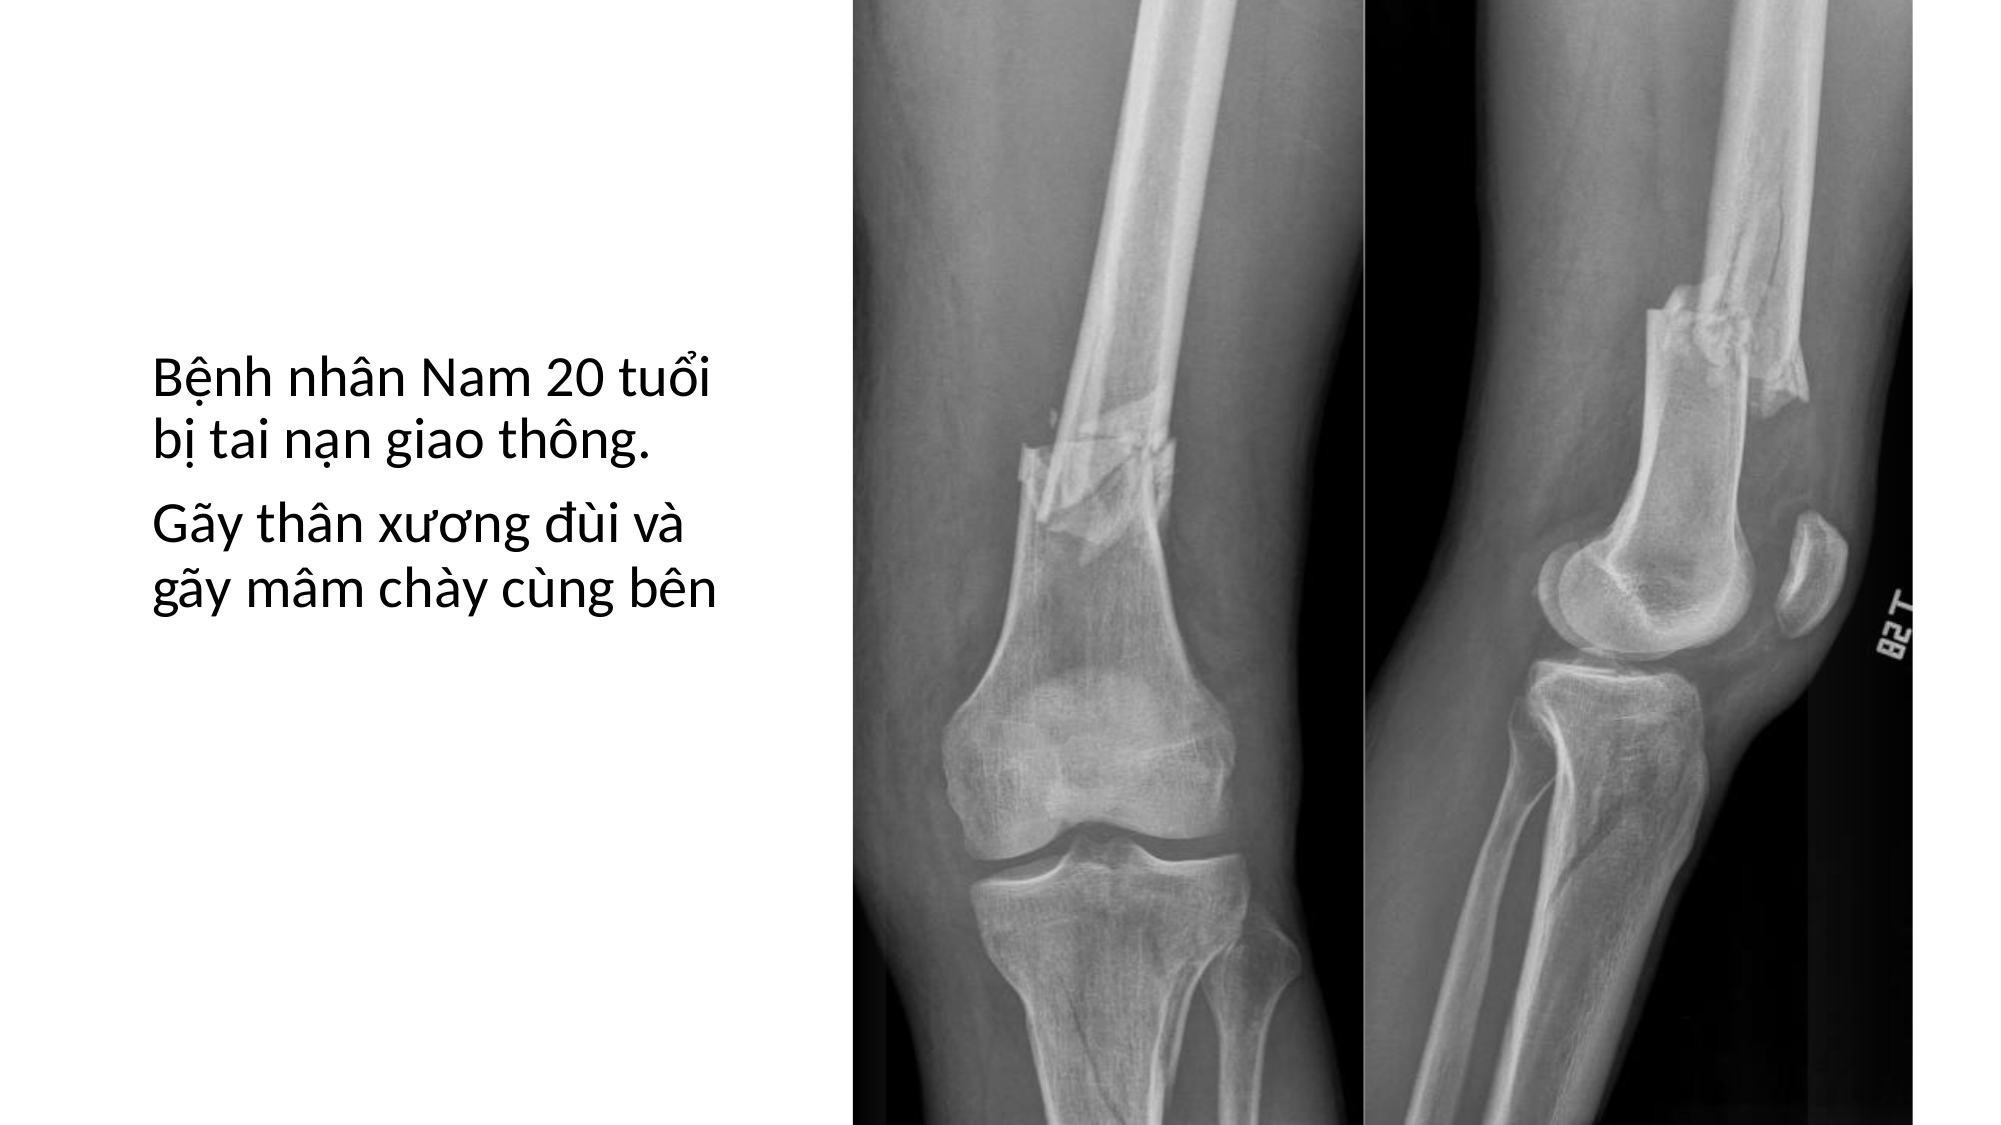

Bệnh nhân Nam 20 tuổi bị tai nạn giao thông.
Gãy thân xương đùi và gãy mâm chày cùng bên